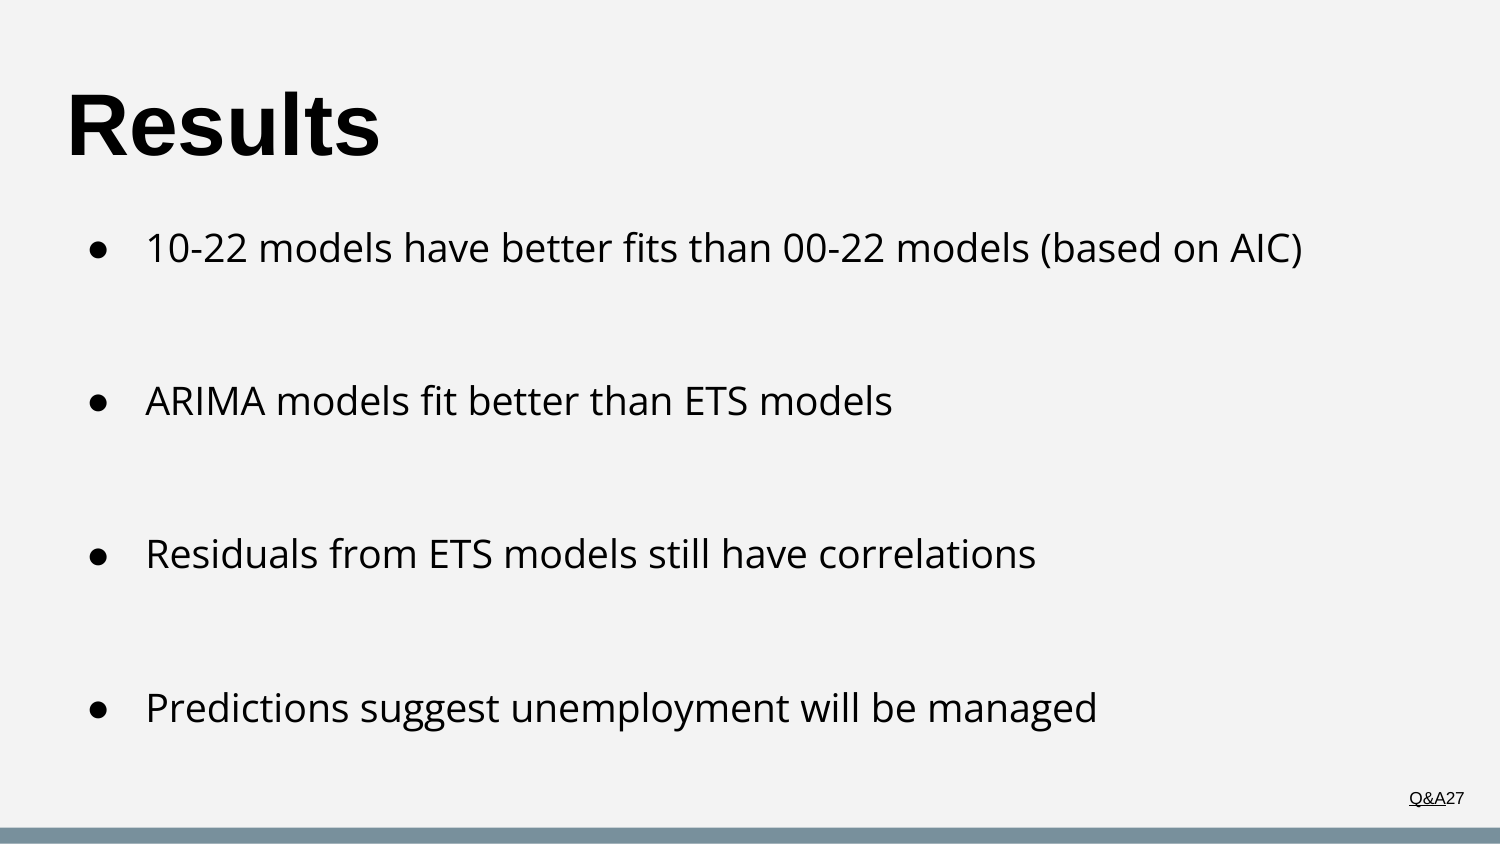

# Results
10-22 models have better fits than 00-22 models (based on AIC)

ARIMA models fit better than ETS models

Residuals from ETS models still have correlations

Predictions suggest unemployment will be managed

Q&A27